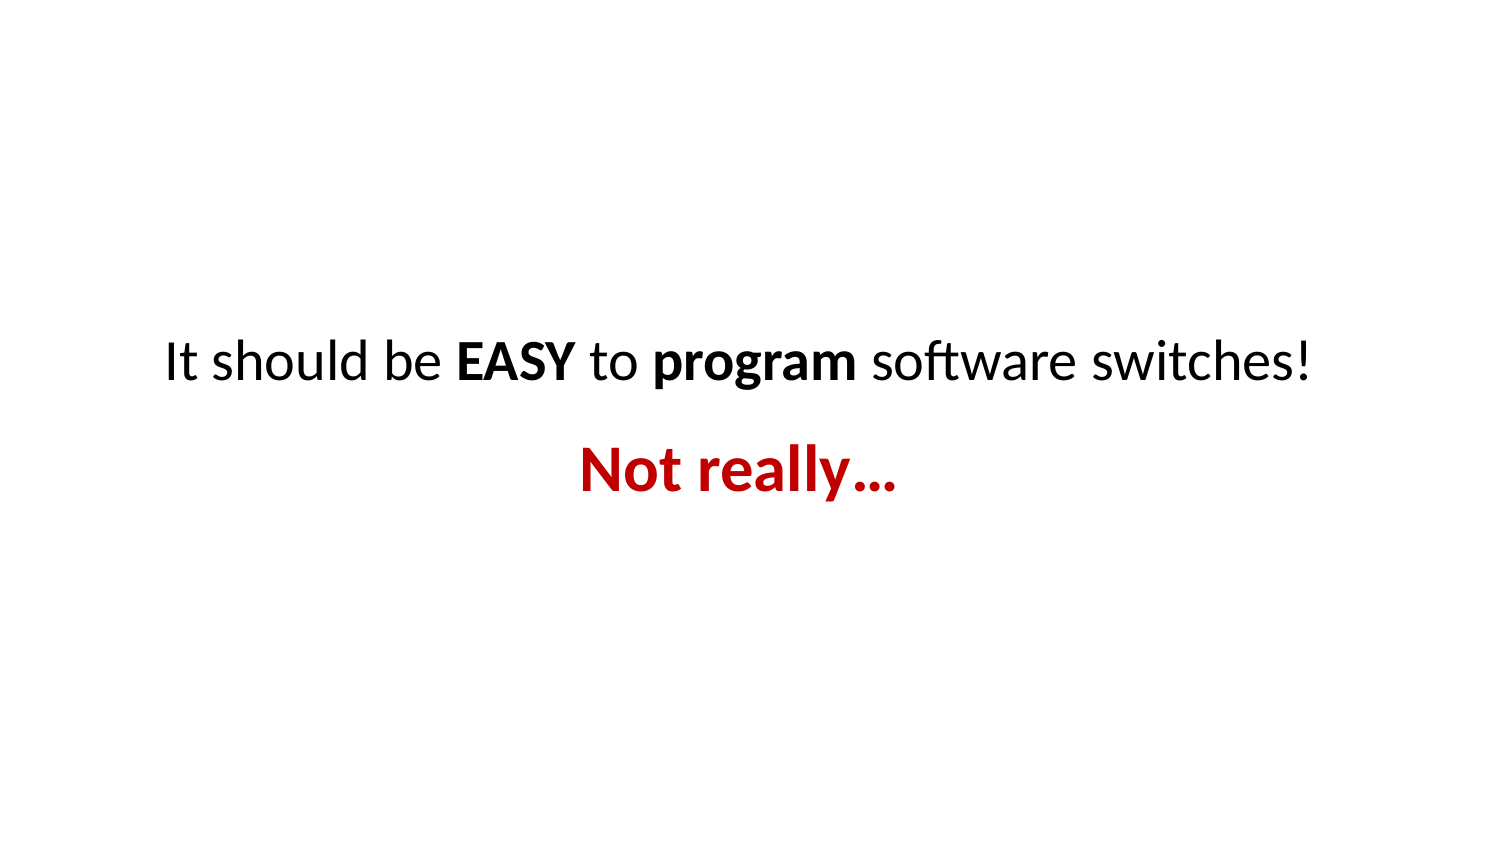

It should be EASY to program software switches!
Not really…